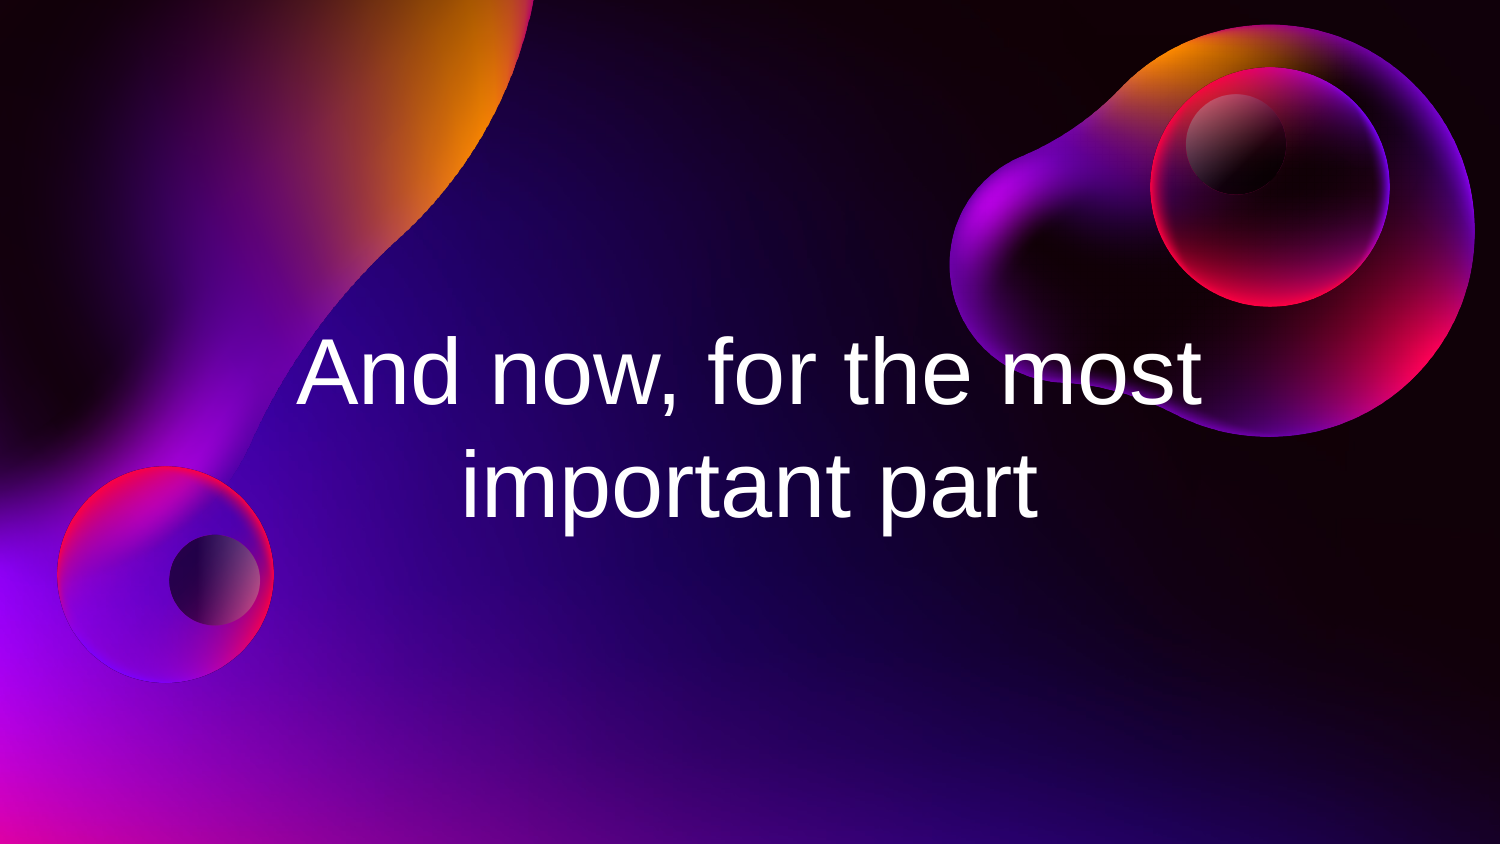

# And now, for the most important part